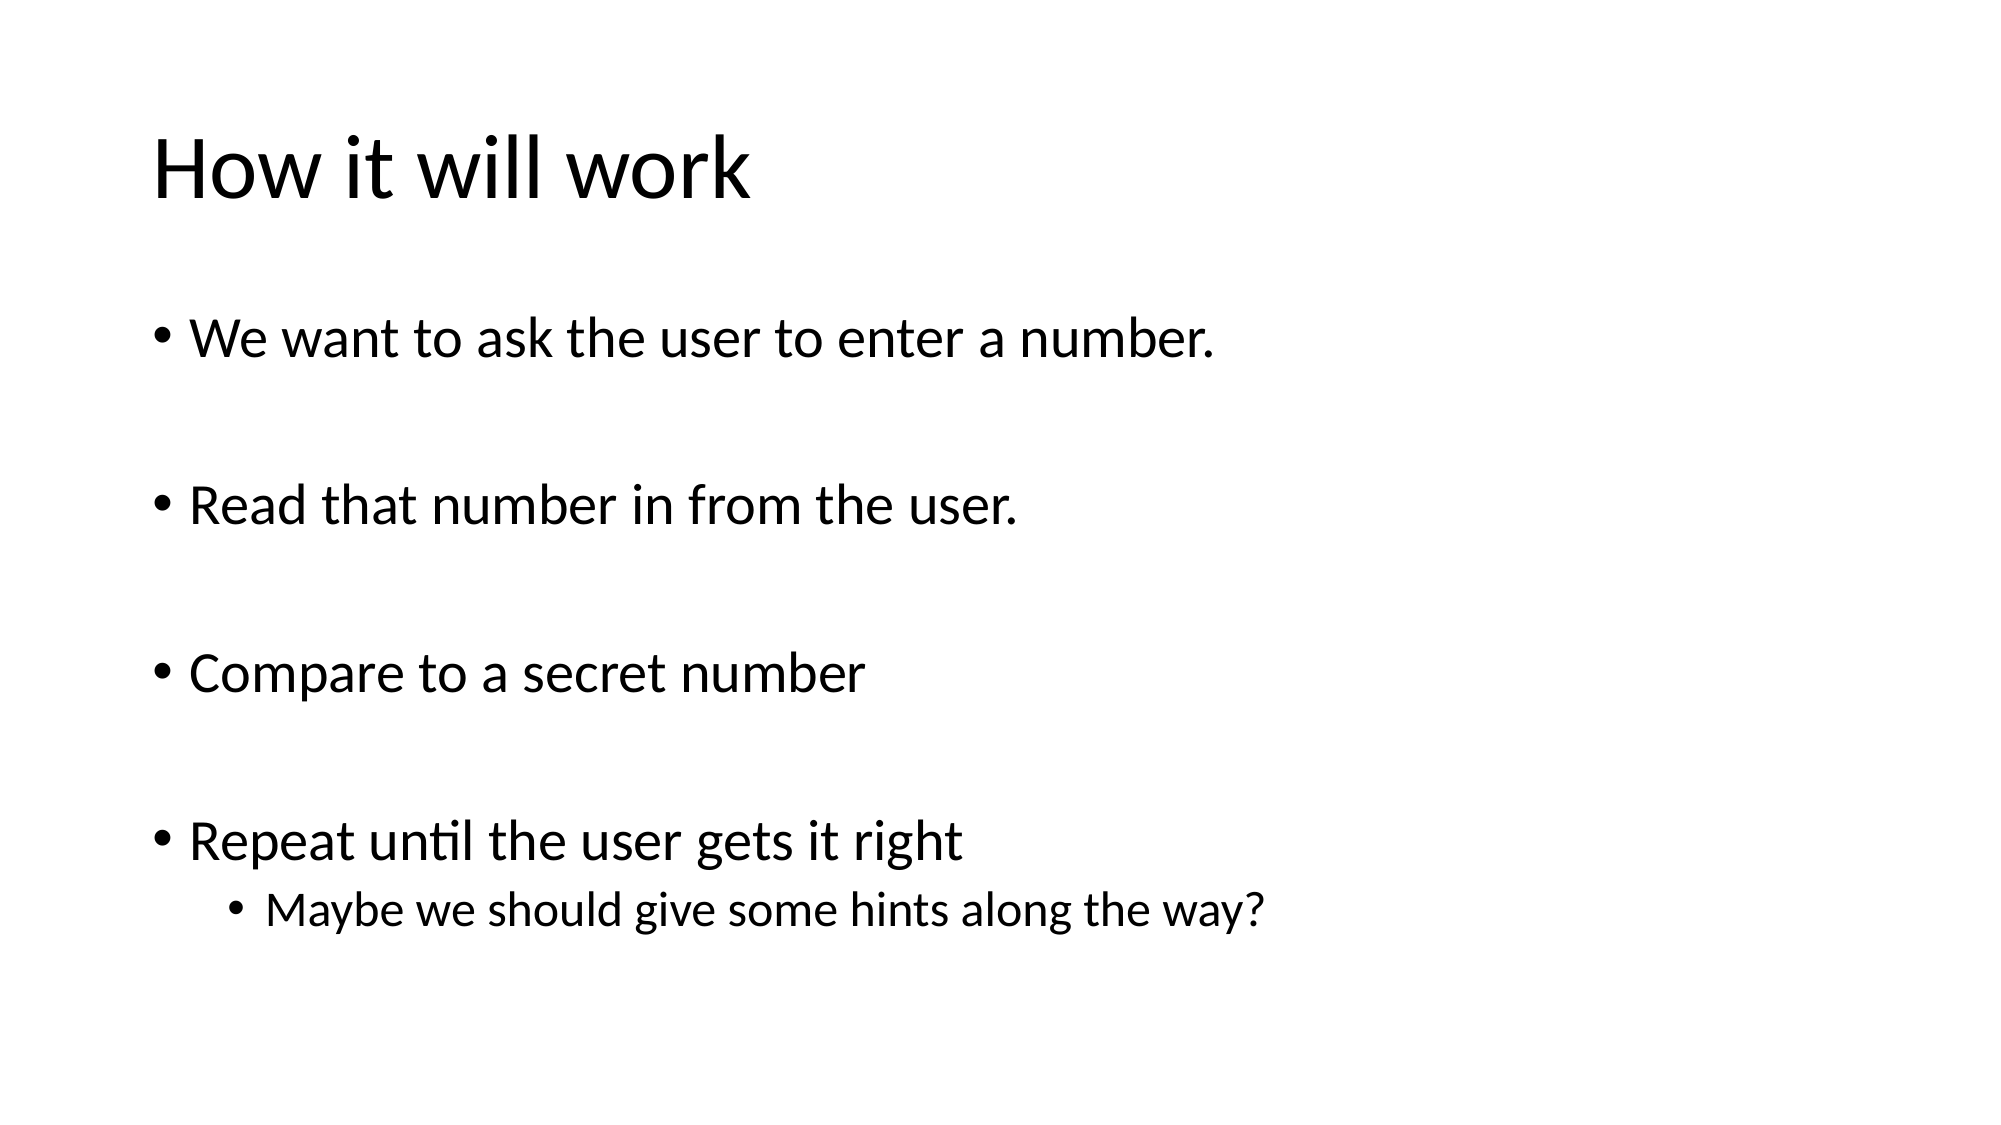

# How it will work
We want to ask the user to enter a number.

Read that number in from the user.

Compare to a secret number

Repeat until the user gets it right
Maybe we should give some hints along the way?